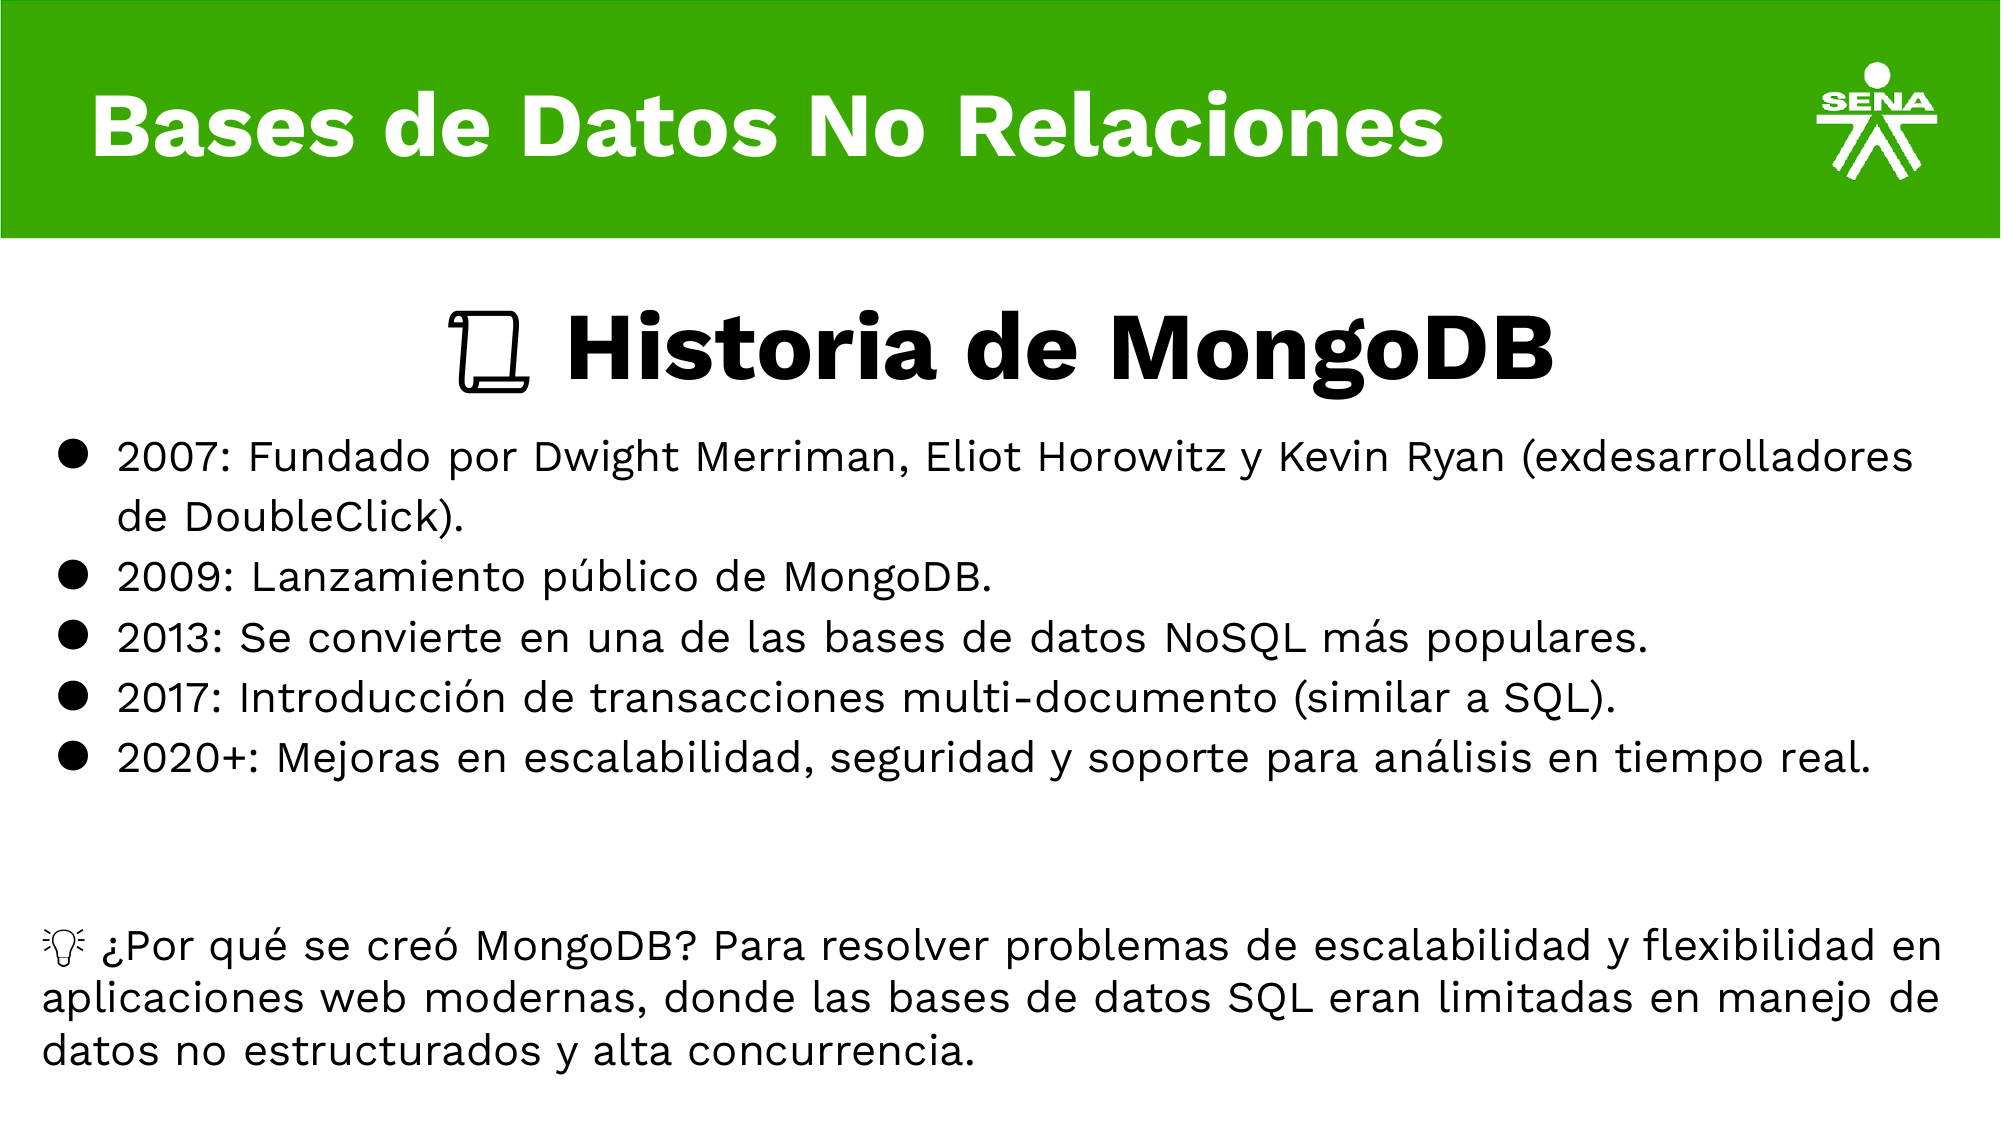

# Bases de Datos No Relaciones
📜 Historia de MongoDB
2007: Fundado por Dwight Merriman, Eliot Horowitz y Kevin Ryan (exdesarrolladores de DoubleClick).
2009: Lanzamiento público de MongoDB.
2013: Se convierte en una de las bases de datos NoSQL más populares.
2017: Introducción de transacciones multi-documento (similar a SQL).
2020+: Mejoras en escalabilidad, seguridad y soporte para análisis en tiempo real.

💡 ¿Por qué se creó MongoDB? Para resolver problemas de escalabilidad y flexibilidad en aplicaciones web modernas, donde las bases de datos SQL eran limitadas en manejo de datos no estructurados y alta concurrencia.